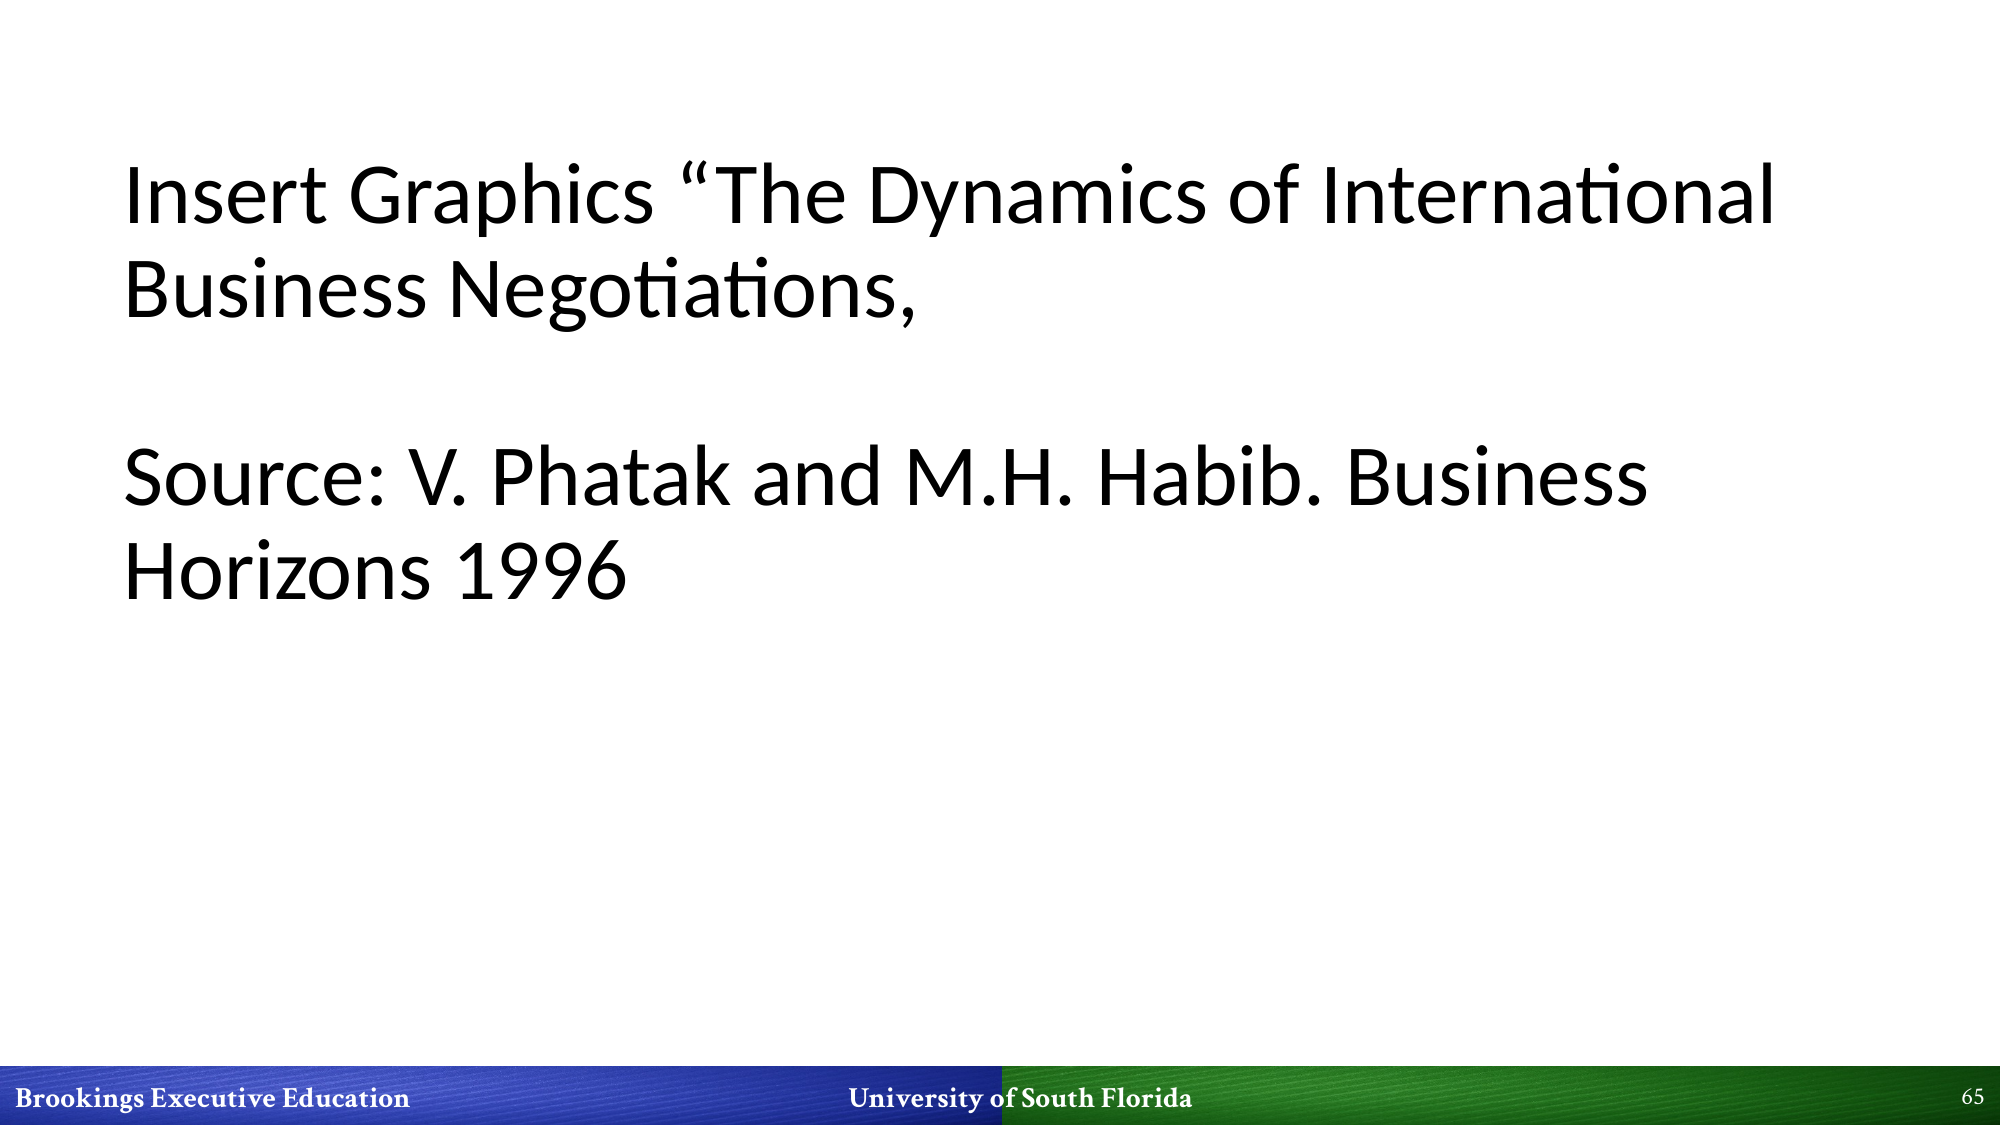

Insert Graphics “The Dynamics of International Business Negotiations,
Source: V. Phatak and M.H. Habib. Business Horizons 1996
65
Brookings Executive Education                              		              University of South Florida